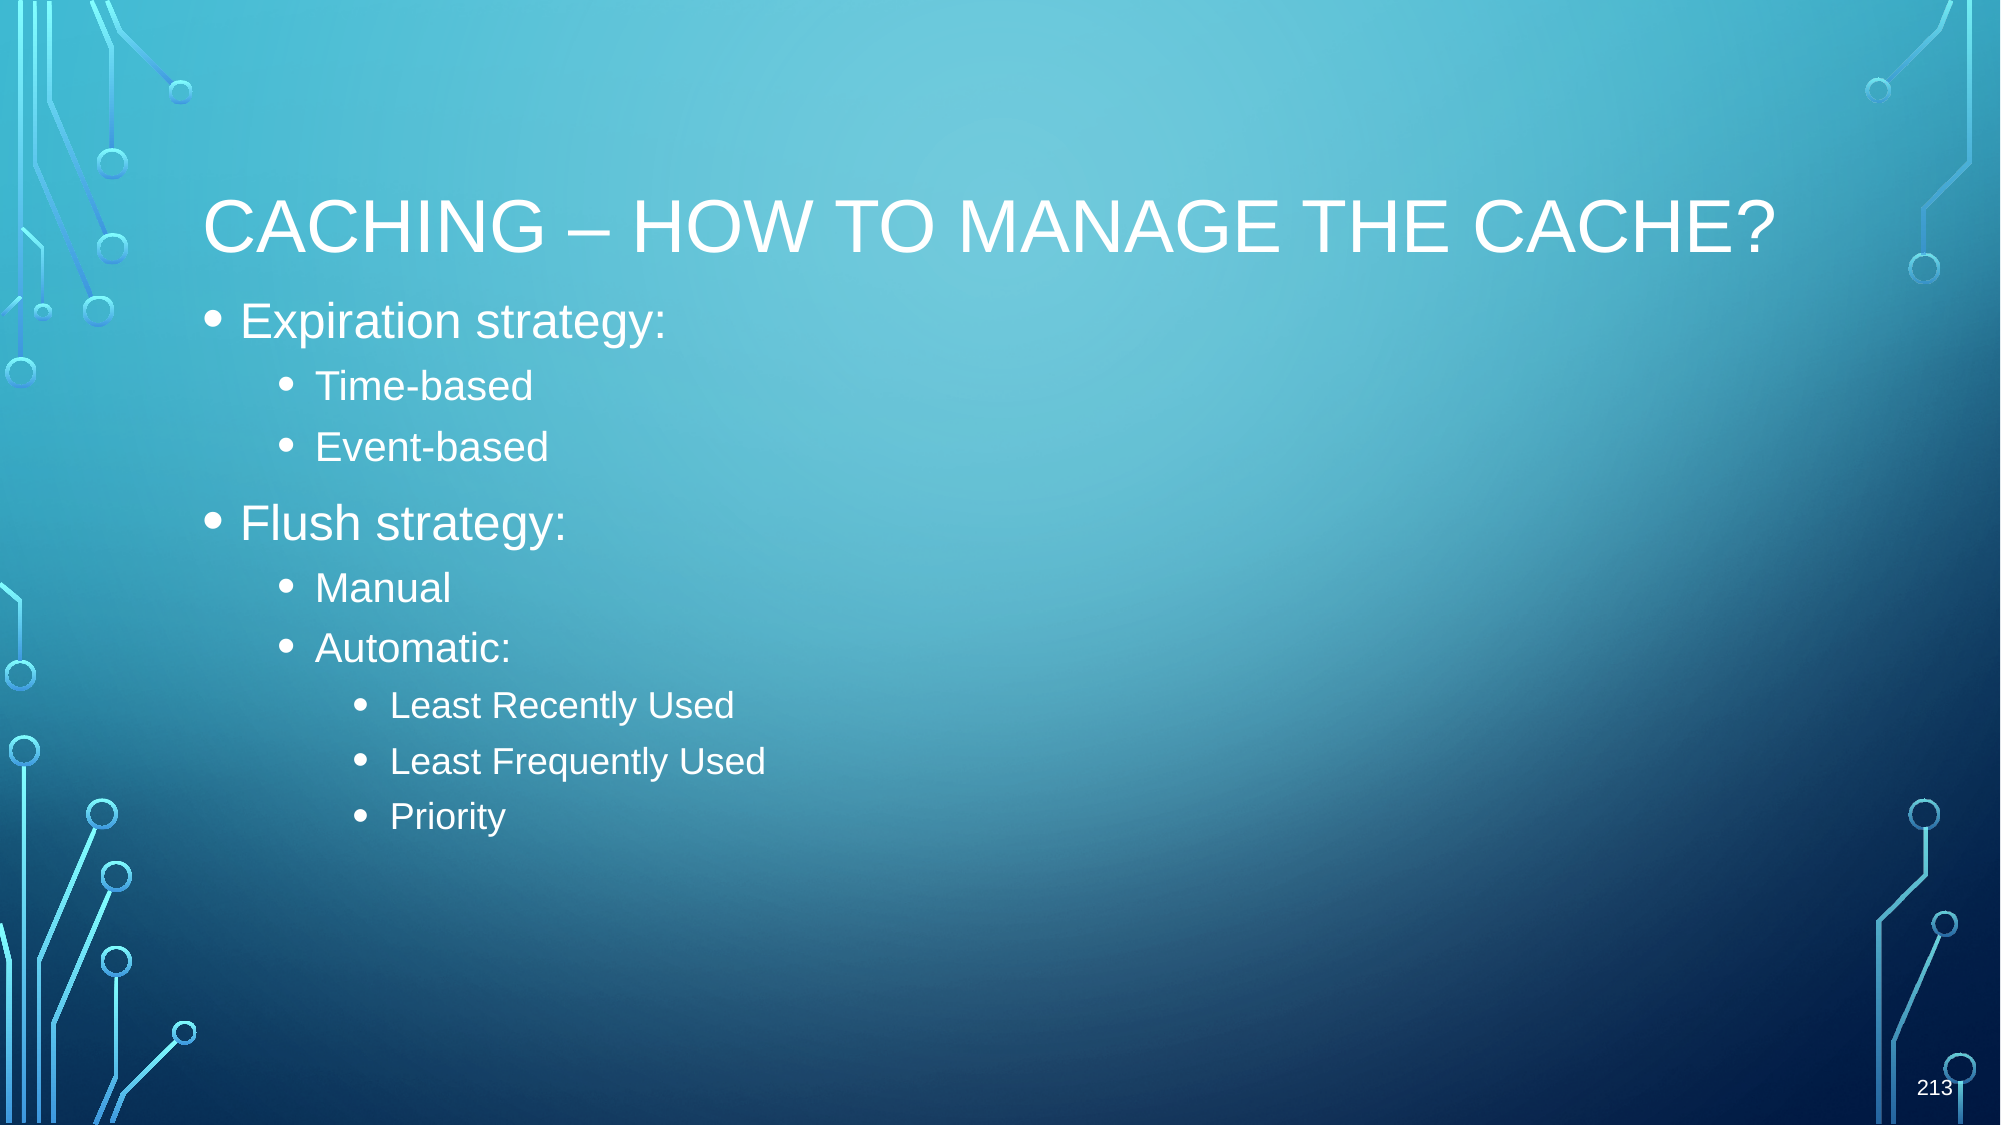

# Caching – How To Manage The Cache?
Expiration strategy:
Time-based
Event-based
Flush strategy:
Manual
Automatic:
Least Recently Used
Least Frequently Used
Priority
213